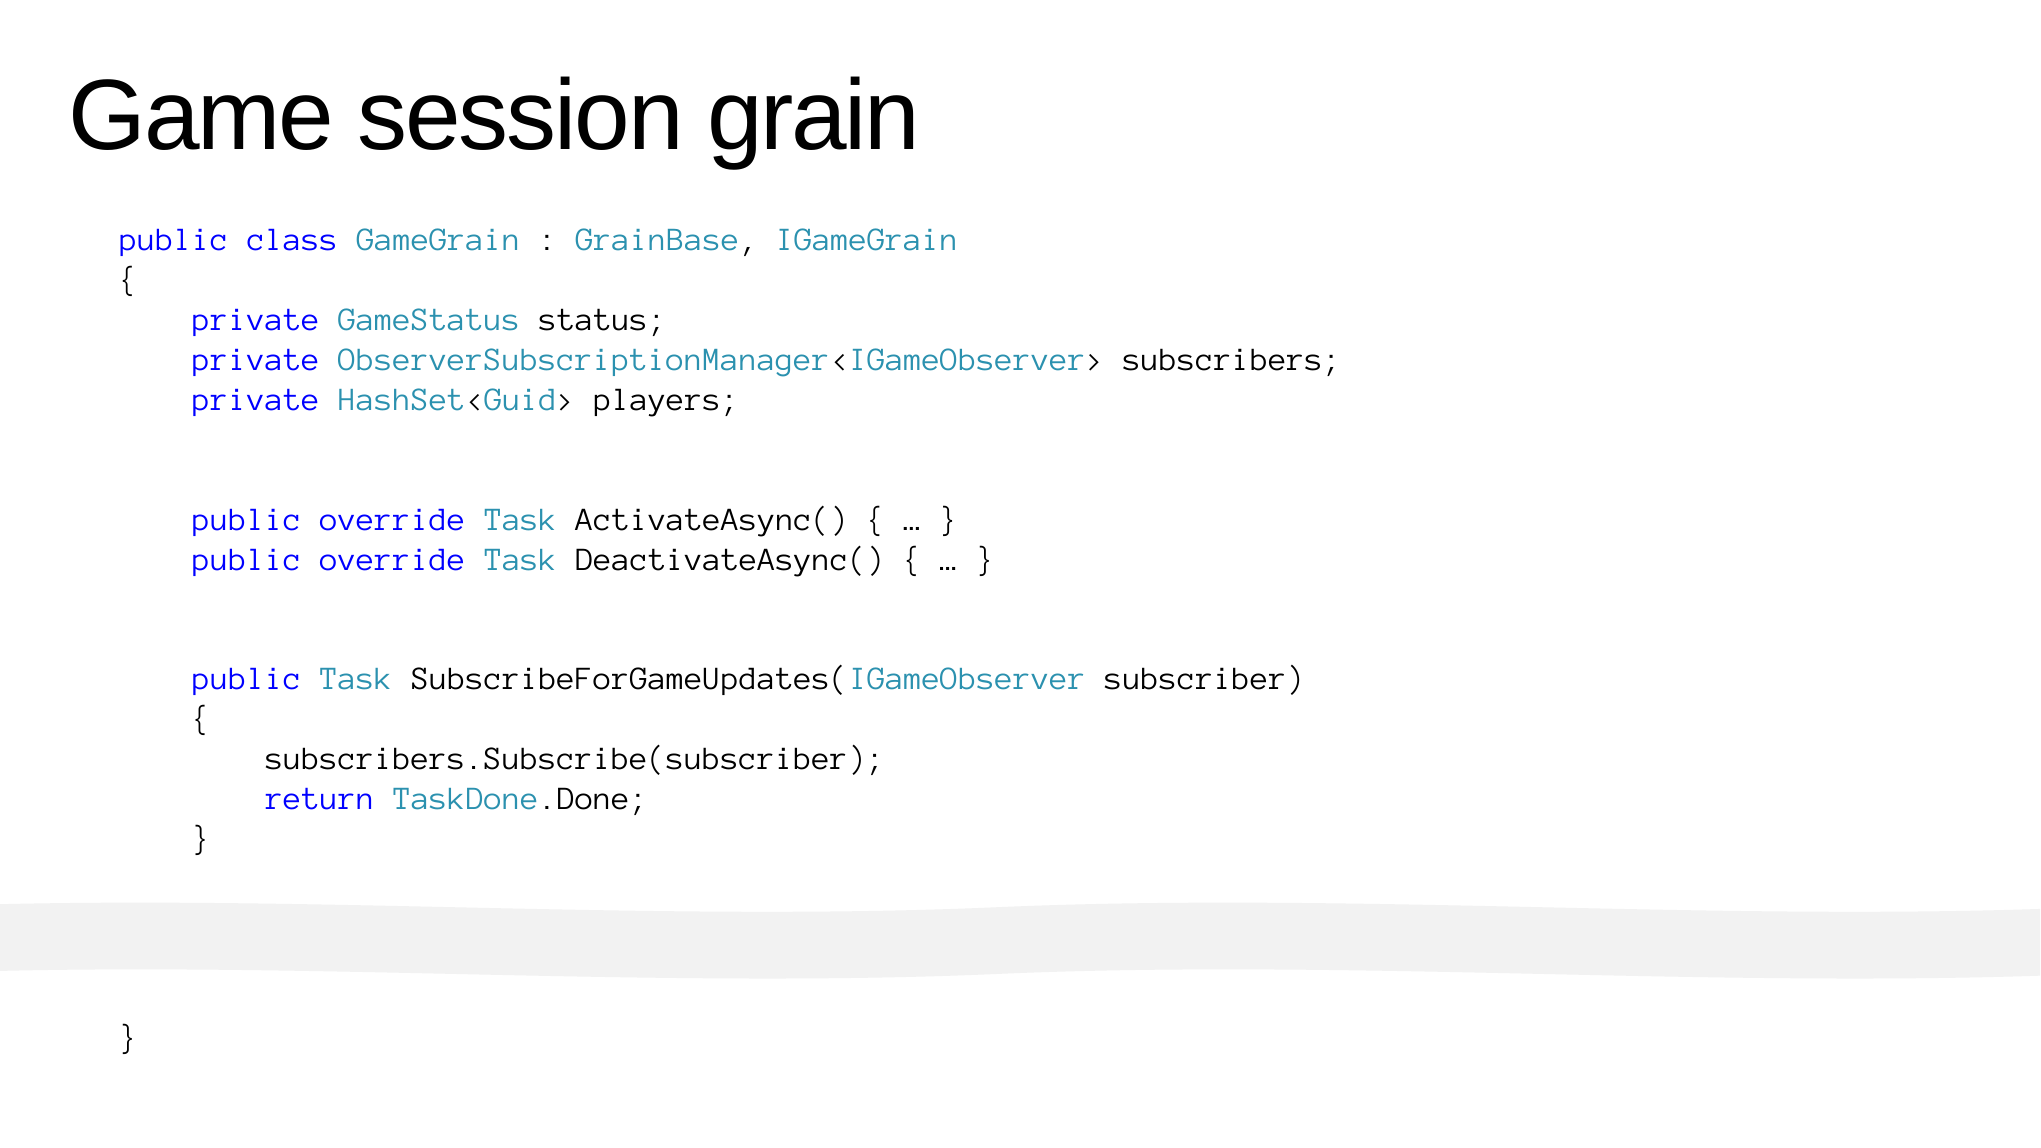

# Game session grain
public class GameGrain : GrainBase, IGameGrain
{
    private GameStatus status;
    private ObserverSubscriptionManager<IGameObserver> subscribers;
    private HashSet<Guid> players;

    public override Task ActivateAsync() { … }
    public override Task DeactivateAsync() { … }

    public Task SubscribeForGameUpdates(IGameObserver subscriber)
    {
        subscribers.Subscribe(subscriber);
        return TaskDone.Done;
    }

}